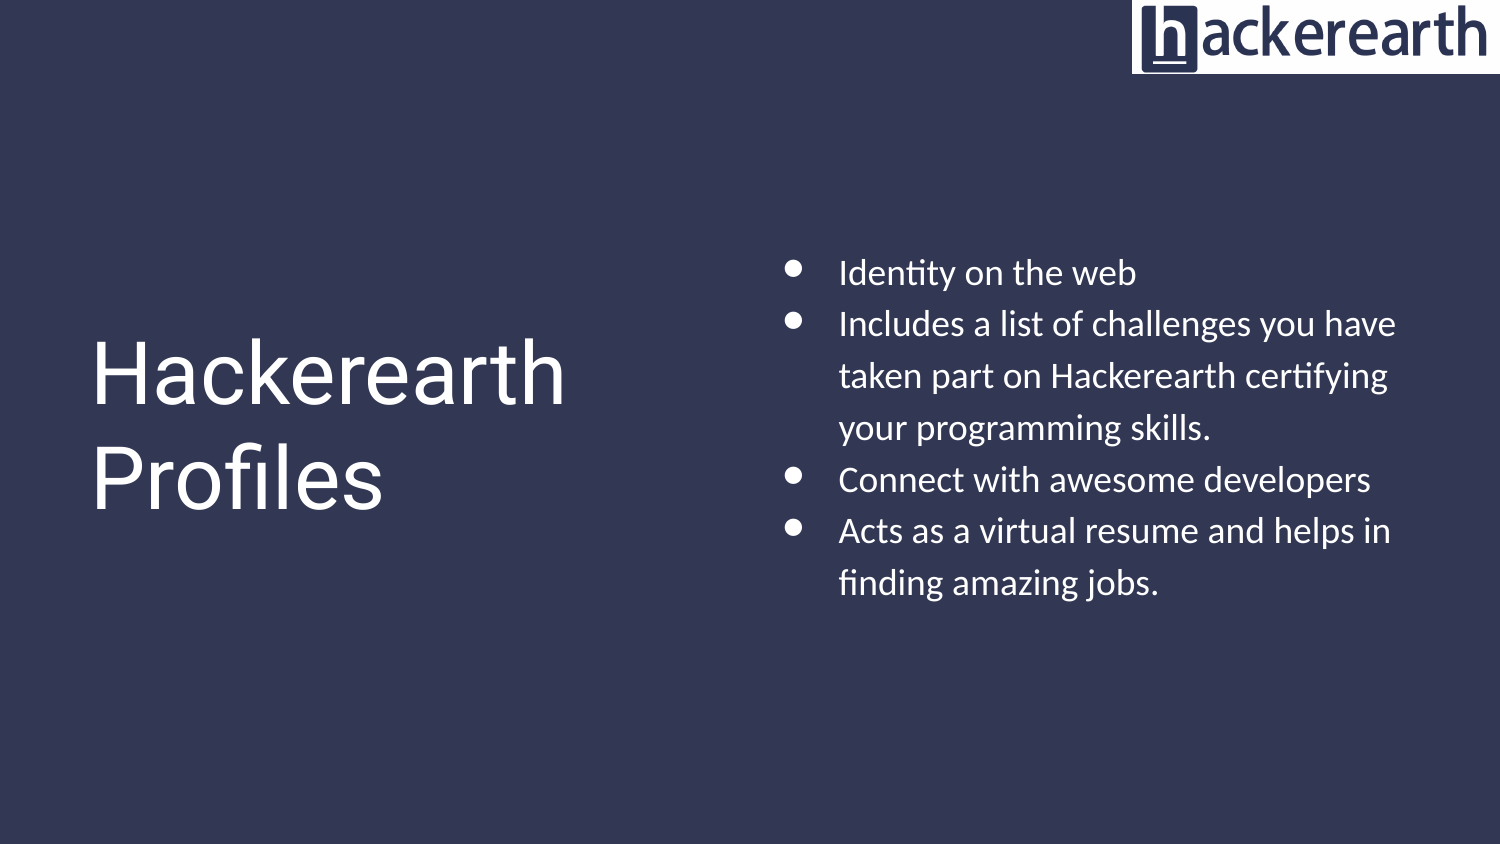

Identity on the web
Includes a list of challenges you have taken part on Hackerearth certifying your programming skills.
Connect with awesome developers
Acts as a virtual resume and helps in finding amazing jobs.
# Hackerearth
Profiles